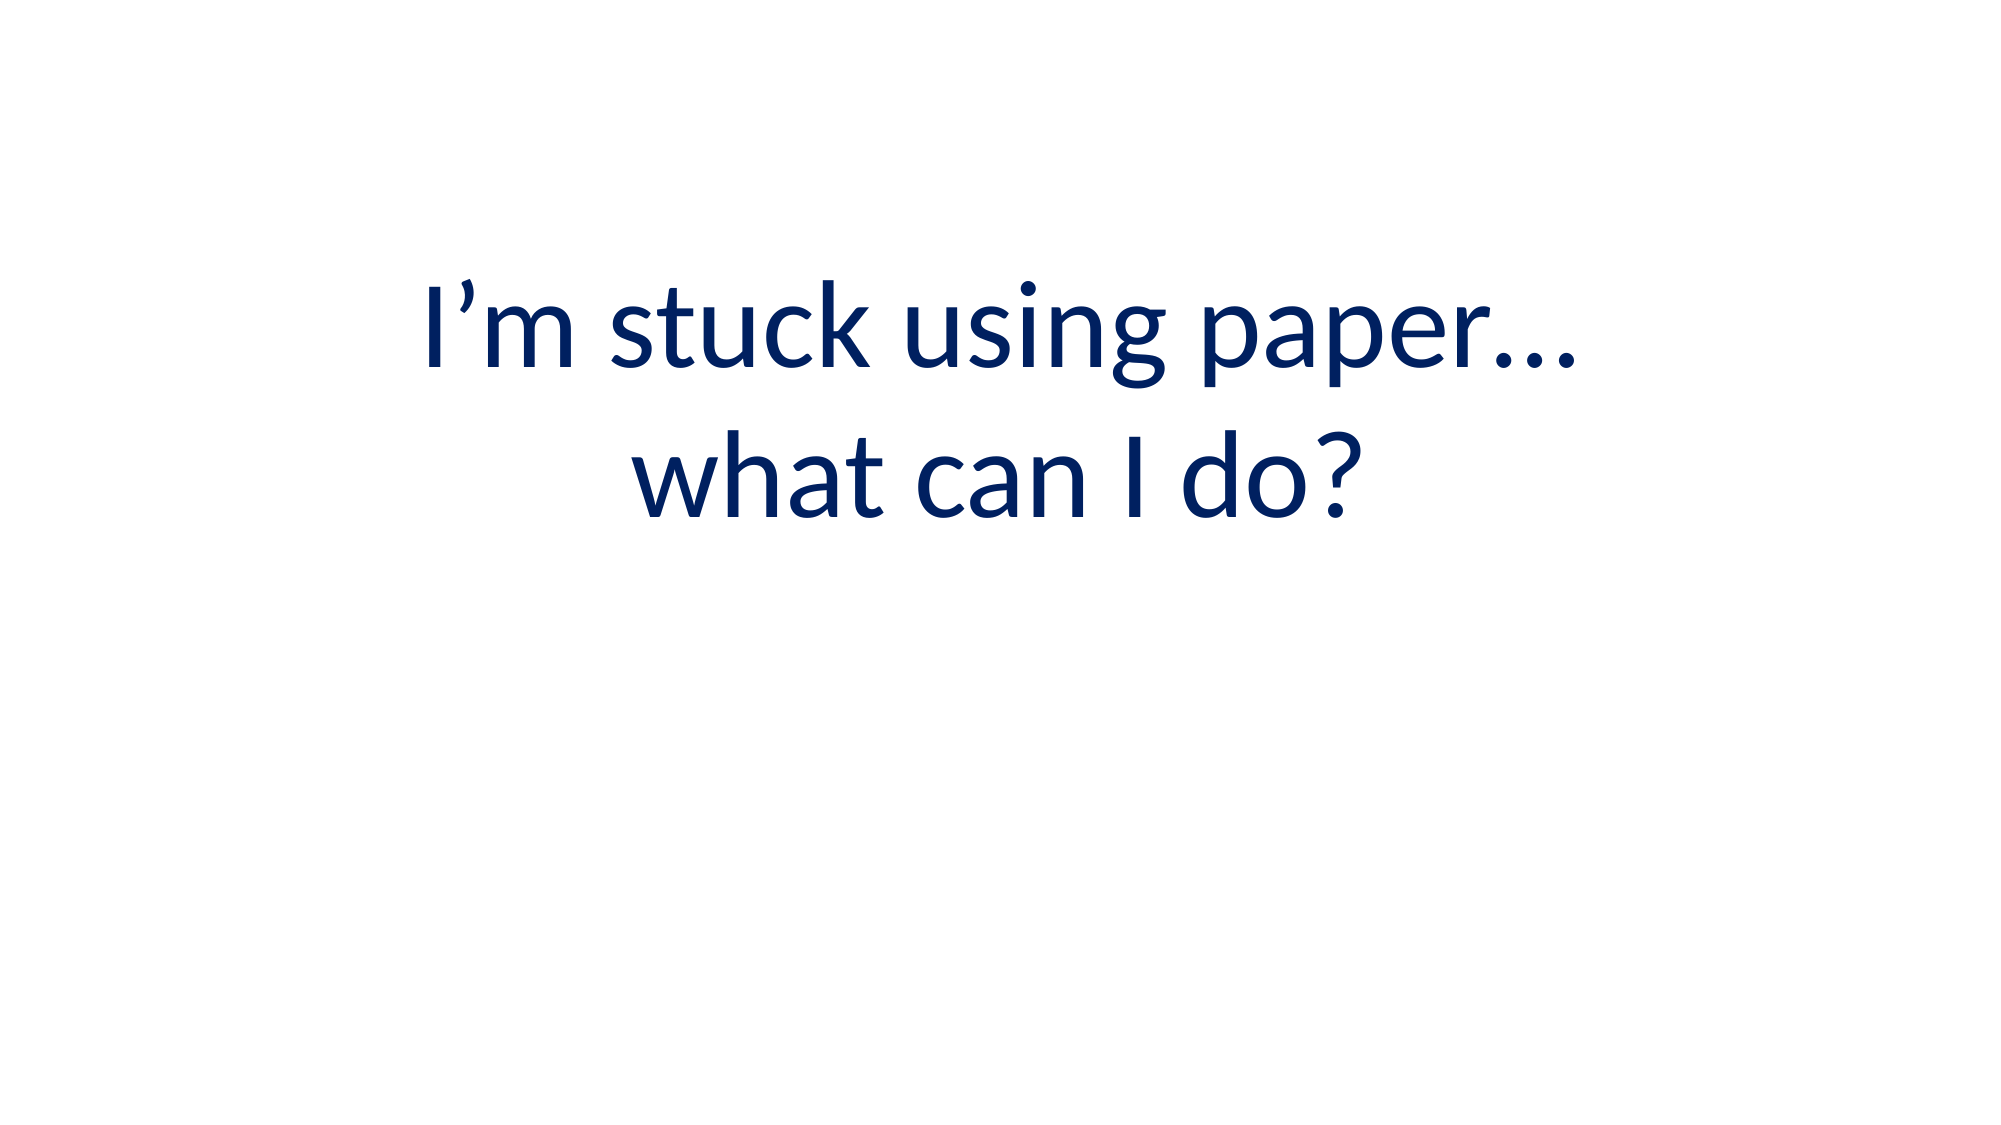

I’m stuck using paper…
what can I do?